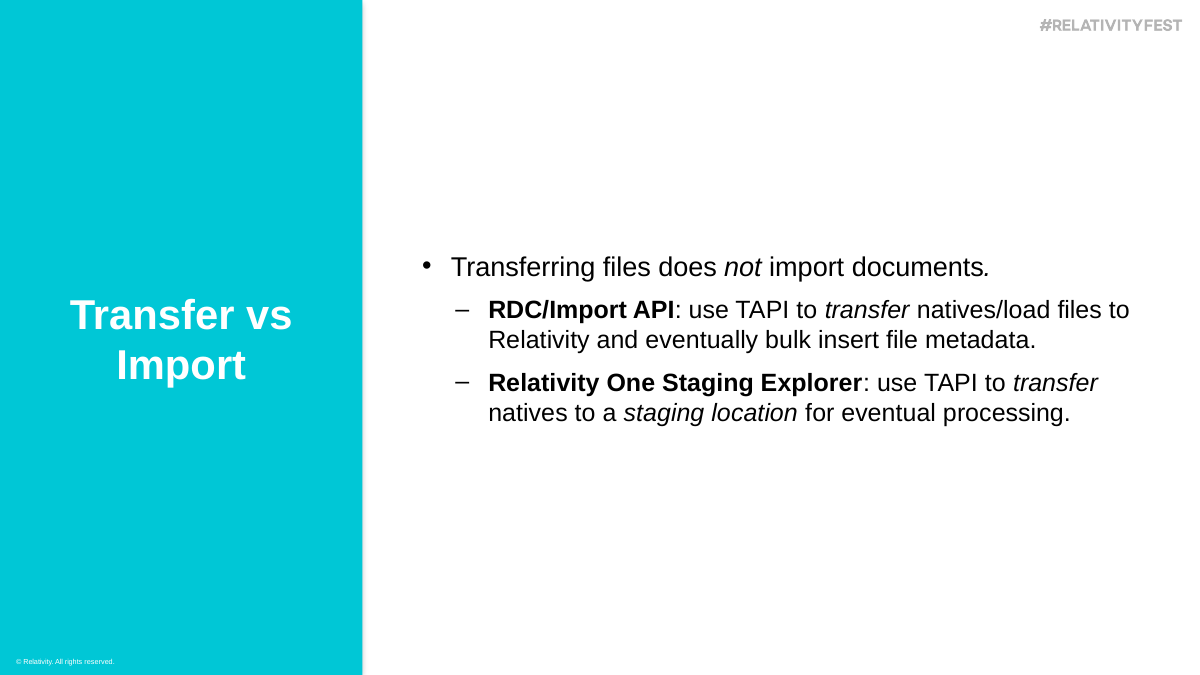

Transferring files does not import documents.
RDC/Import API: use TAPI to transfer natives/load files to Relativity and eventually bulk insert file metadata.
Relativity One Staging Explorer: use TAPI to transfer natives to a staging location for eventual processing.
Transfer vs Import